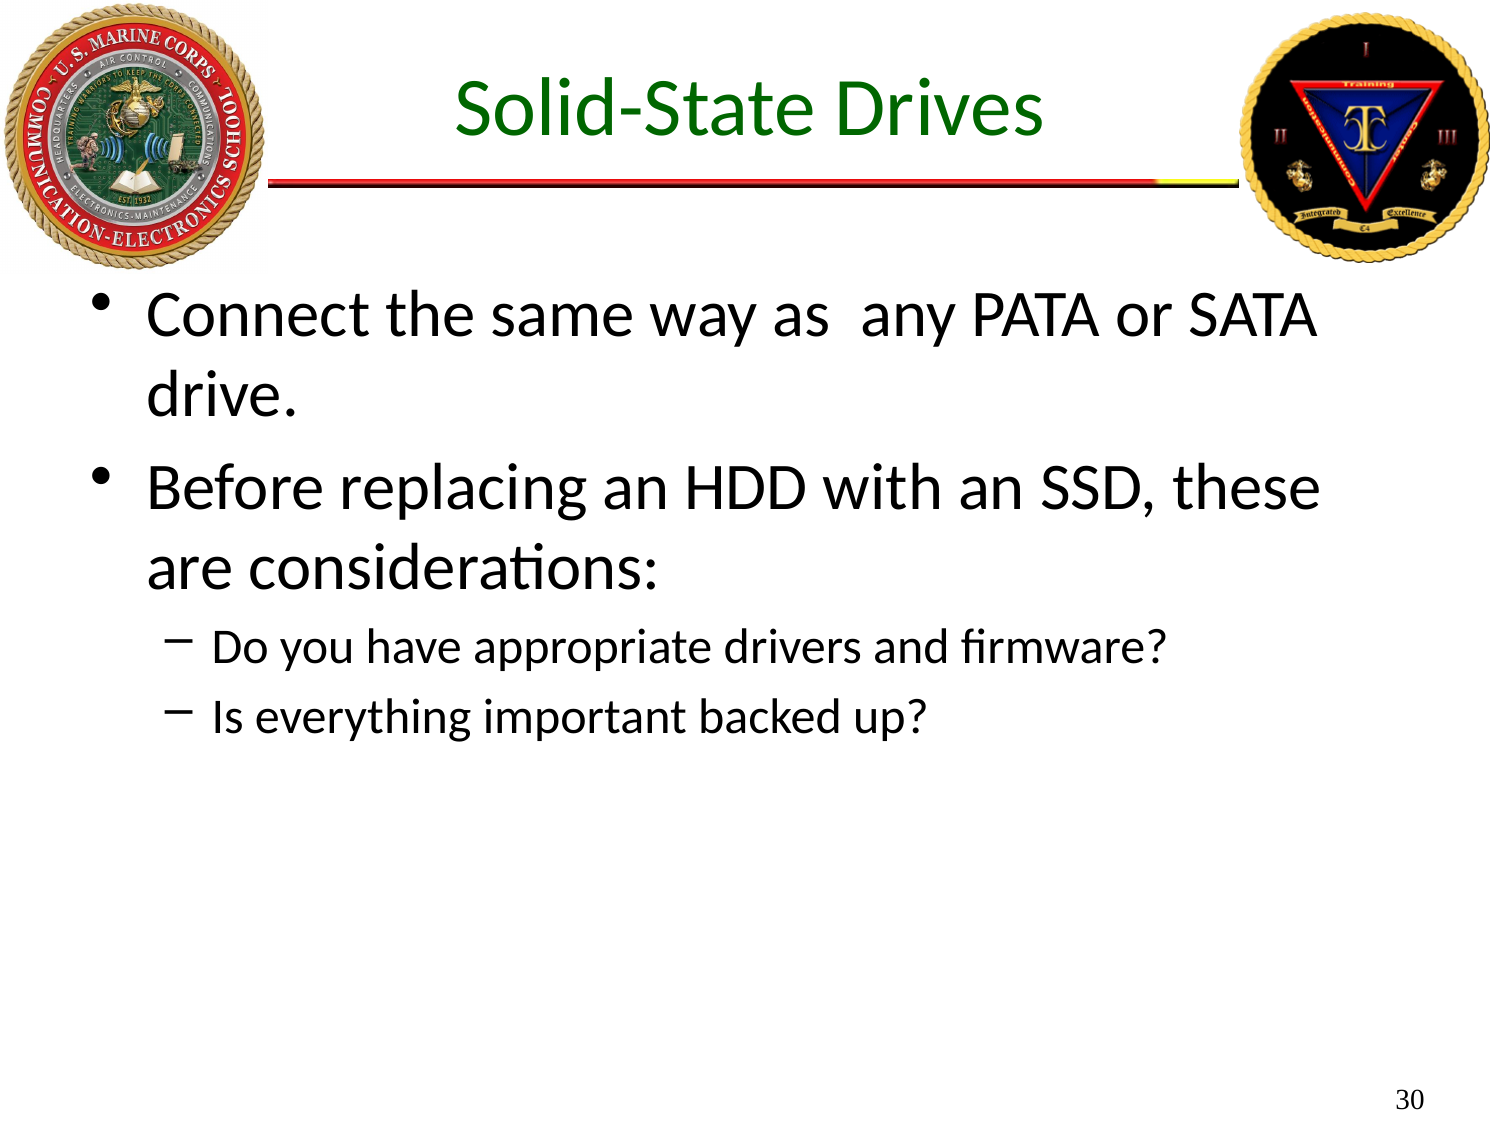

# Solid-State Drives
Connect the same way as  any PATA or SATA drive.
Before replacing an HDD with an SSD, these are considerations:
Do you have appropriate drivers and firmware?
Is everything important backed up?